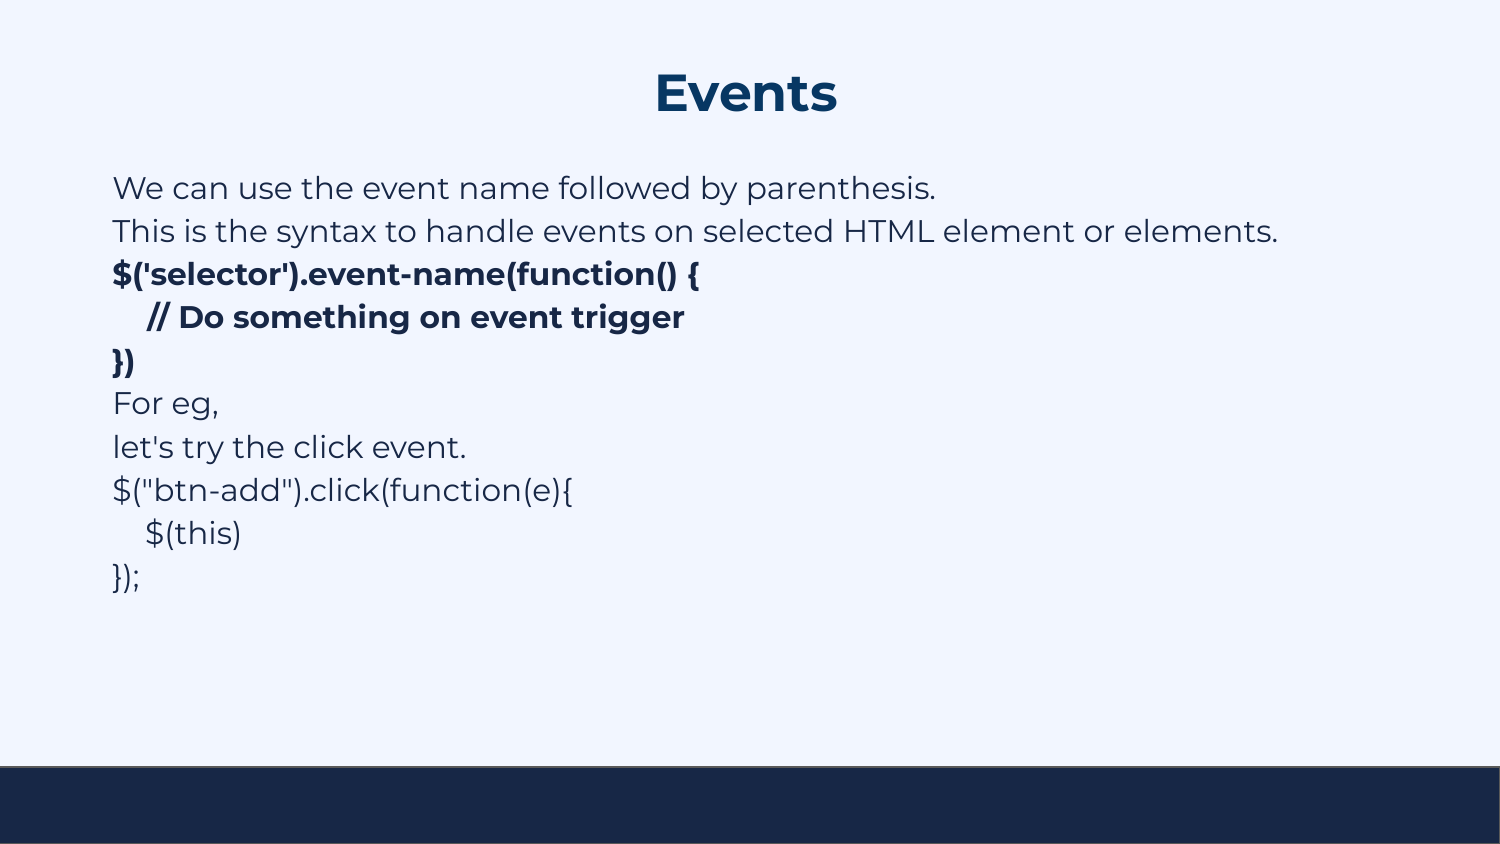

# Events
We can use the event name followed by parenthesis.
This is the syntax to handle events on selected HTML element or elements.
$('selector').event-name(function() {
    // Do something on event trigger
})
For eg,
let's try the click event.
$("btn-add").click(function(e){
    $(this)
});